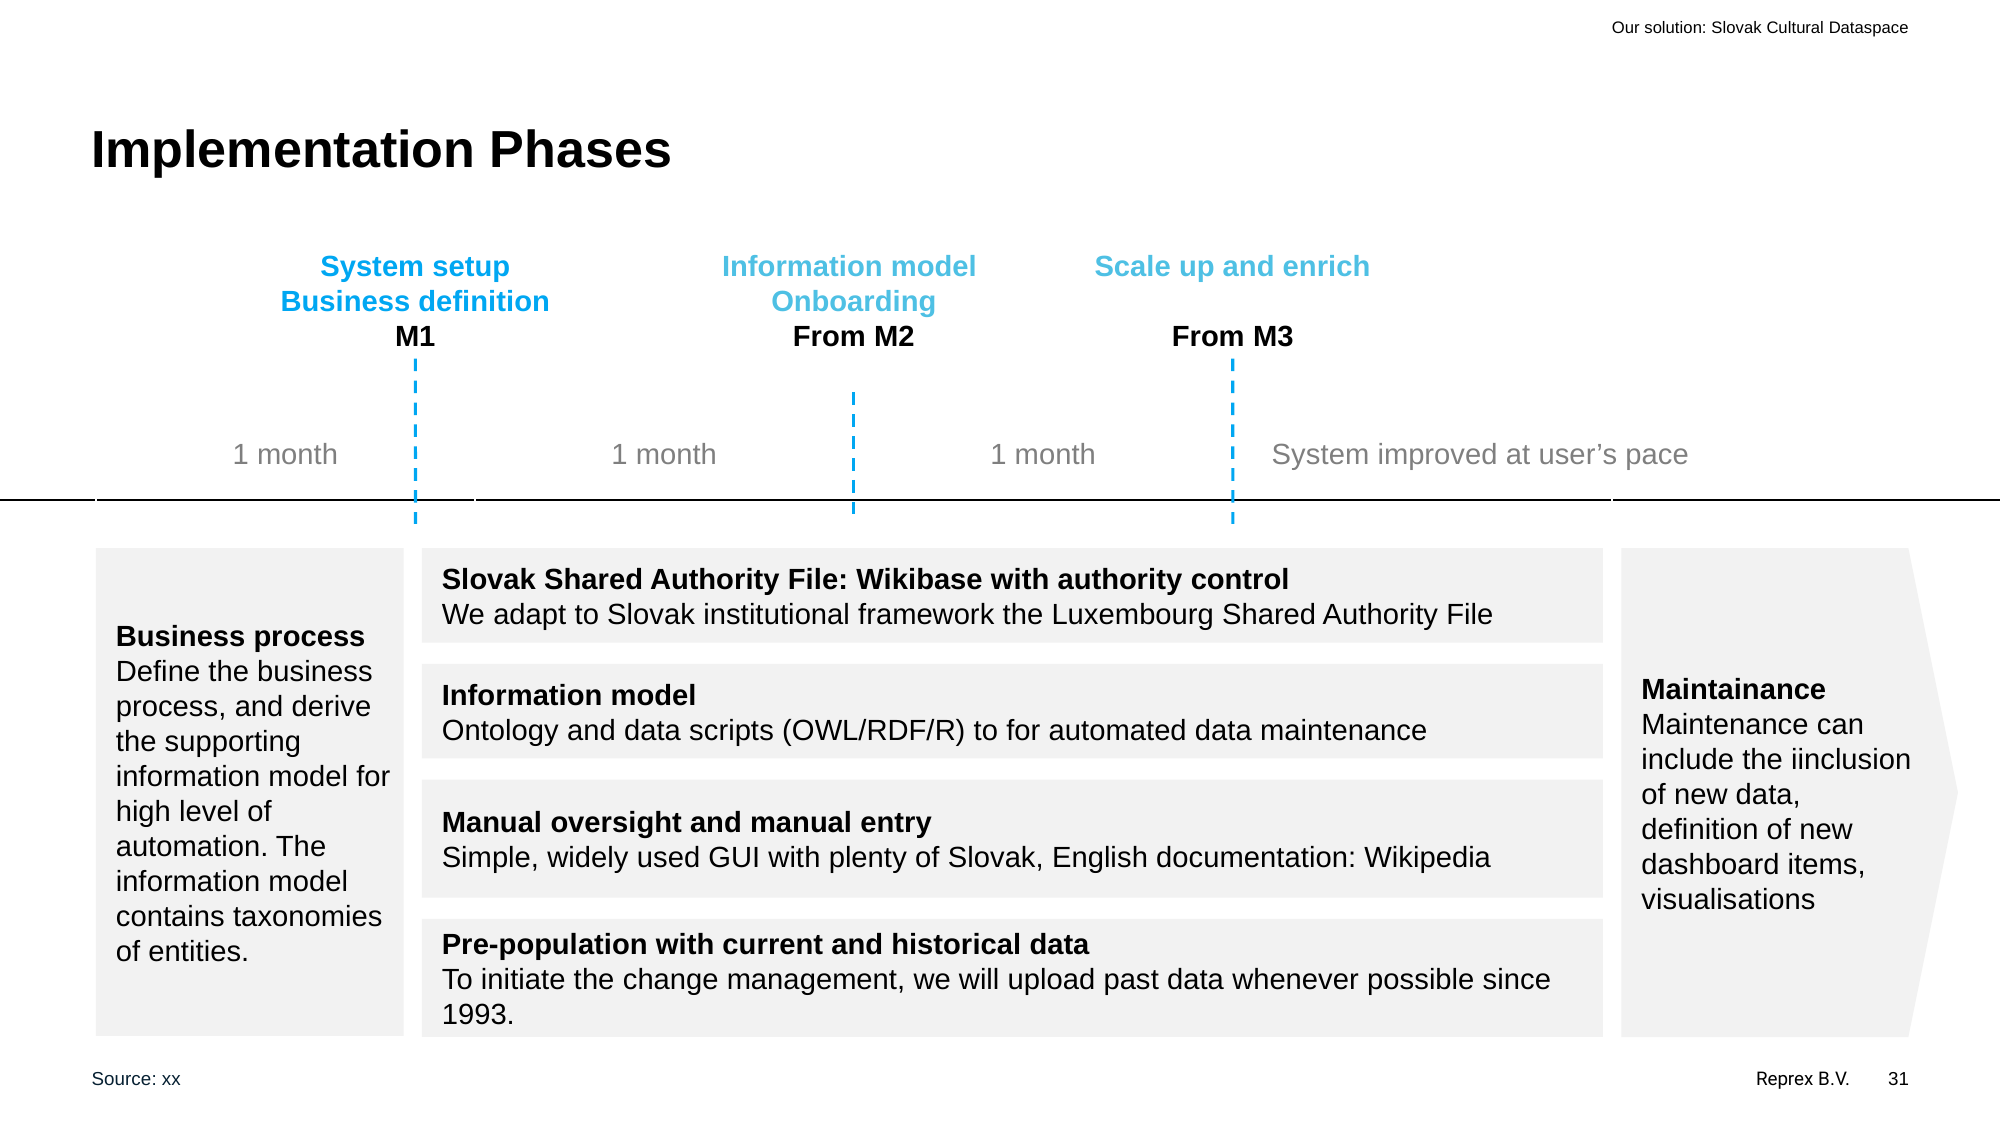

Our solution: Slovak Cultural Dataspace
# Implementation Phases
System setup Business definition
M1
Information model
Onboarding
From M2
Scale up and enrich
From M3
1 month
1 month
1 month
System improved at user’s pace
Business process
Define the business process, and derive the supporting information model for high level of automation. The information model contains taxonomies of entities.
Slovak Shared Authority File: Wikibase with authority control
We adapt to Slovak institutional framework the Luxembourg Shared Authority File
Maintainance
Maintenance can include the iinclusion of new data, definition of new dashboard items, visualisations
Information model
Ontology and data scripts (OWL/RDF/R) to for automated data maintenance
Manual oversight and manual entry
Simple, widely used GUI with plenty of Slovak, English documentation: Wikipedia
Pre-population with current and historical data
To initiate the change management, we will upload past data whenever possible since 1993.
Source: xx